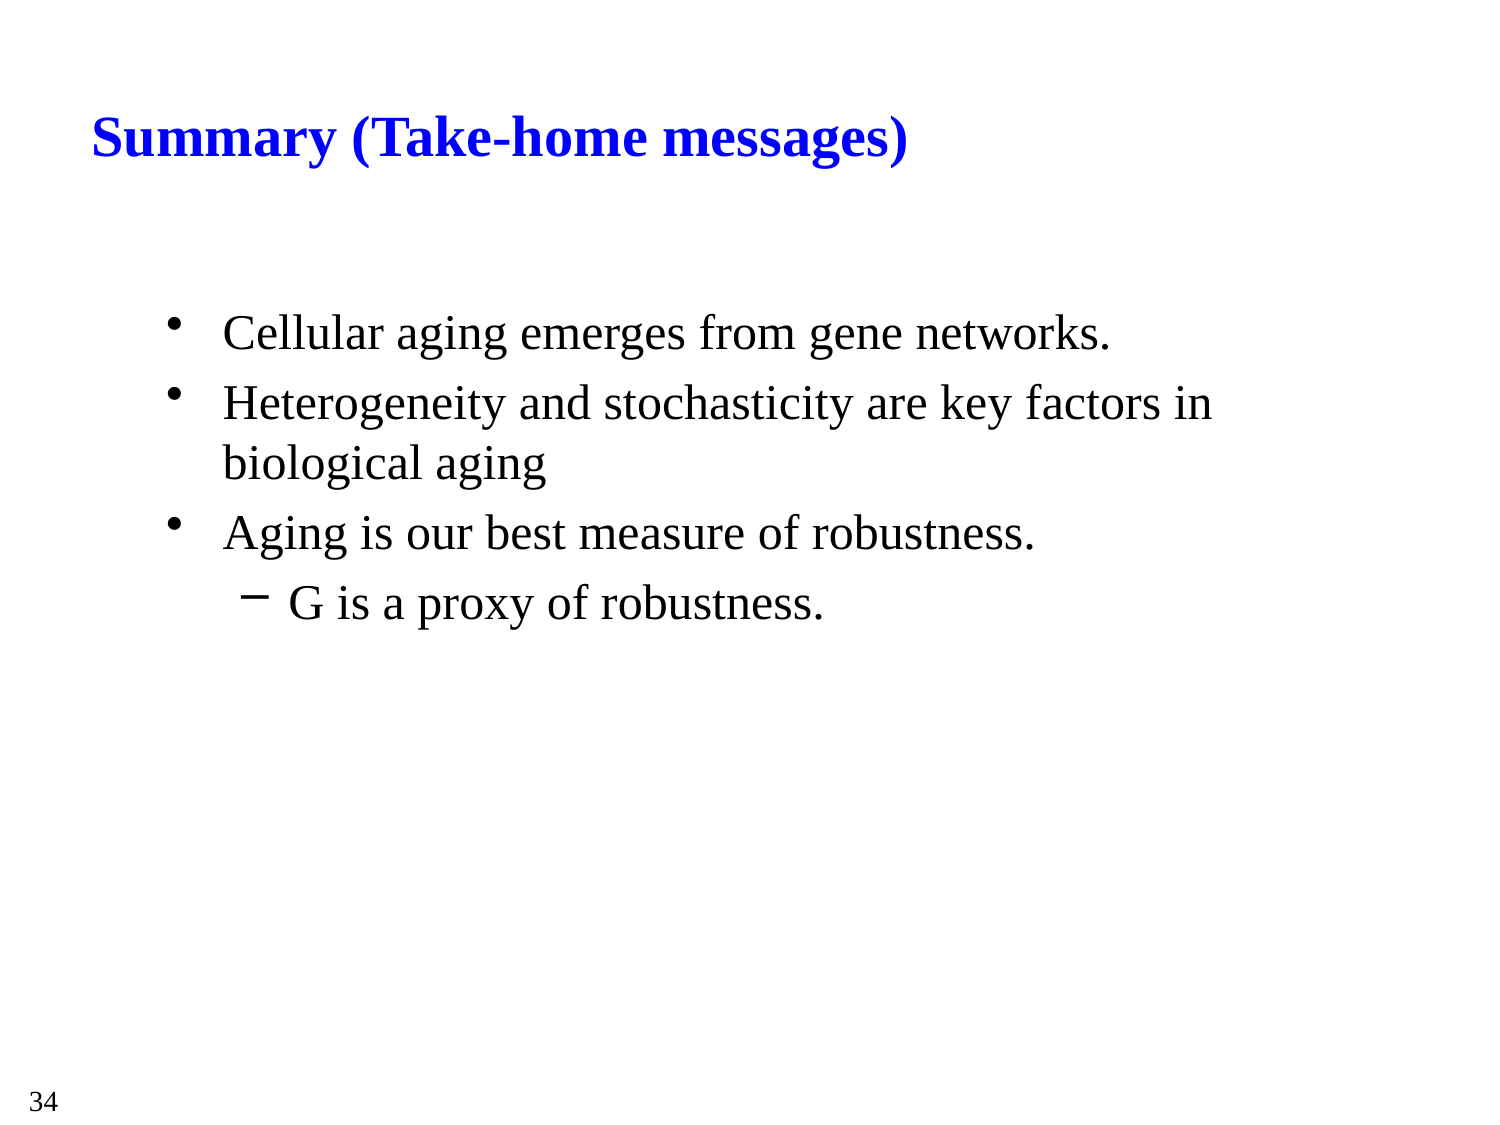

# Summary (Take-home messages)
Cellular aging emerges from gene networks.
Heterogeneity and stochasticity are key factors in biological aging
Aging is our best measure of robustness.
G is a proxy of robustness.